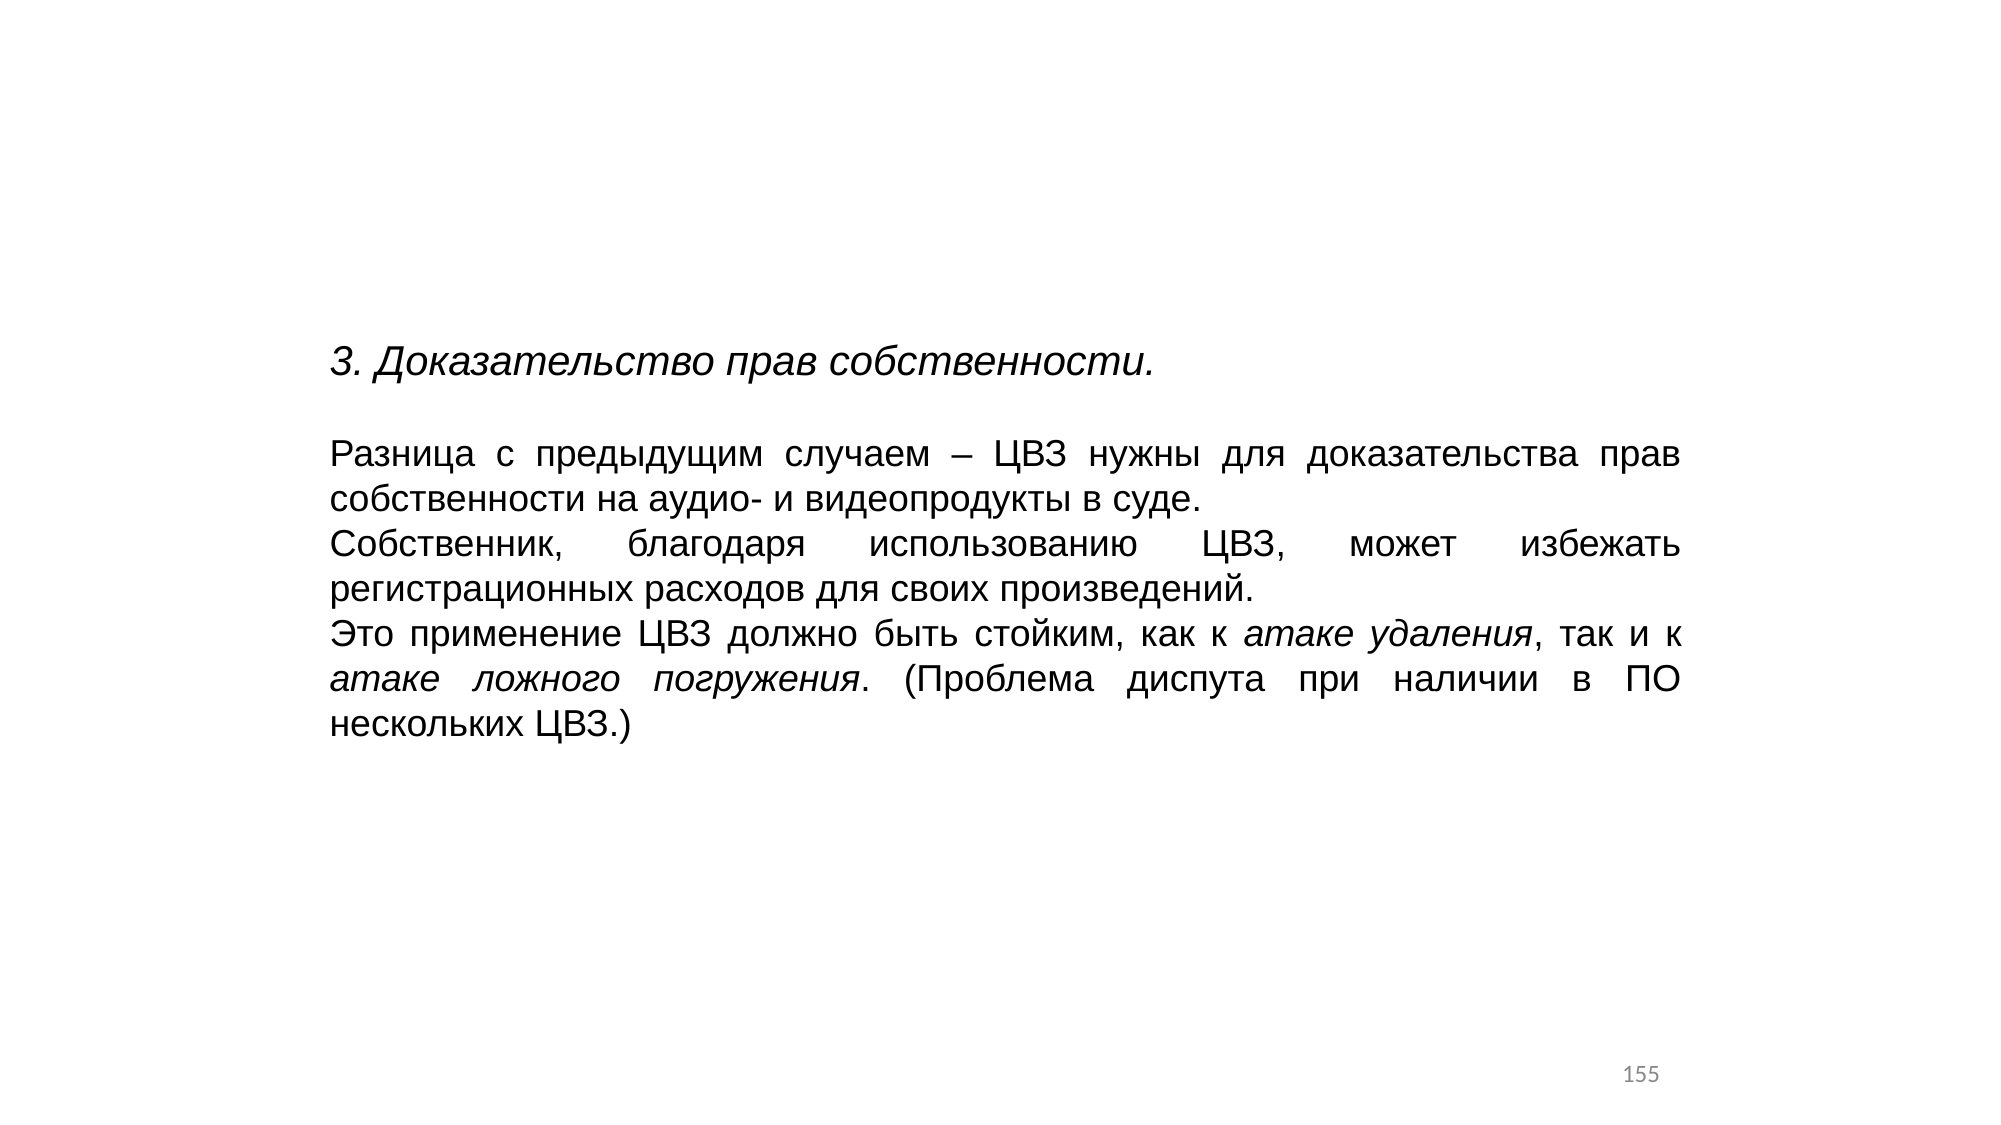

3. Доказательство прав собственности.

Разница с предыдущим случаем – ЦВЗ нужны для доказательства прав собственности на аудио- и видеопродукты в суде.
Собственник, благодаря использованию ЦВЗ, может избежать регистрационных расходов для своих произведений.
Это применение ЦВЗ должно быть стойким, как к атаке удаления, так и к атаке ложного погружения. (Проблема диспута при наличии в ПО нескольких ЦВЗ.)
155